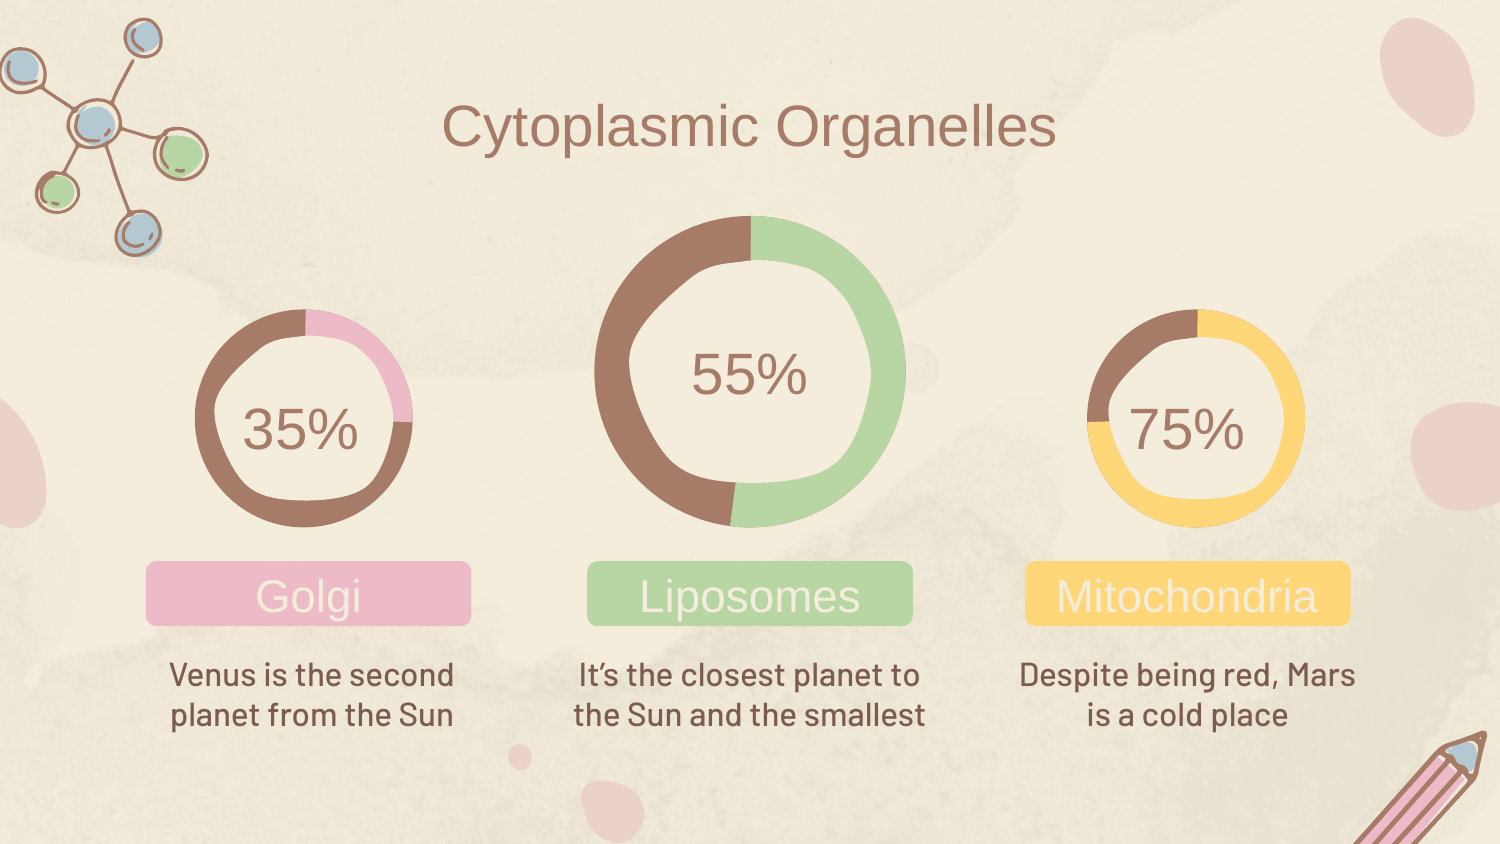

# Cytoplasmic Organelles

55%
35%
75%

Golgi
Liposomes
Mitochondria
Venus is the second planet from the Sun
It’s the closest planet to the Sun and the smallest
Despite being red, Mars is a cold place